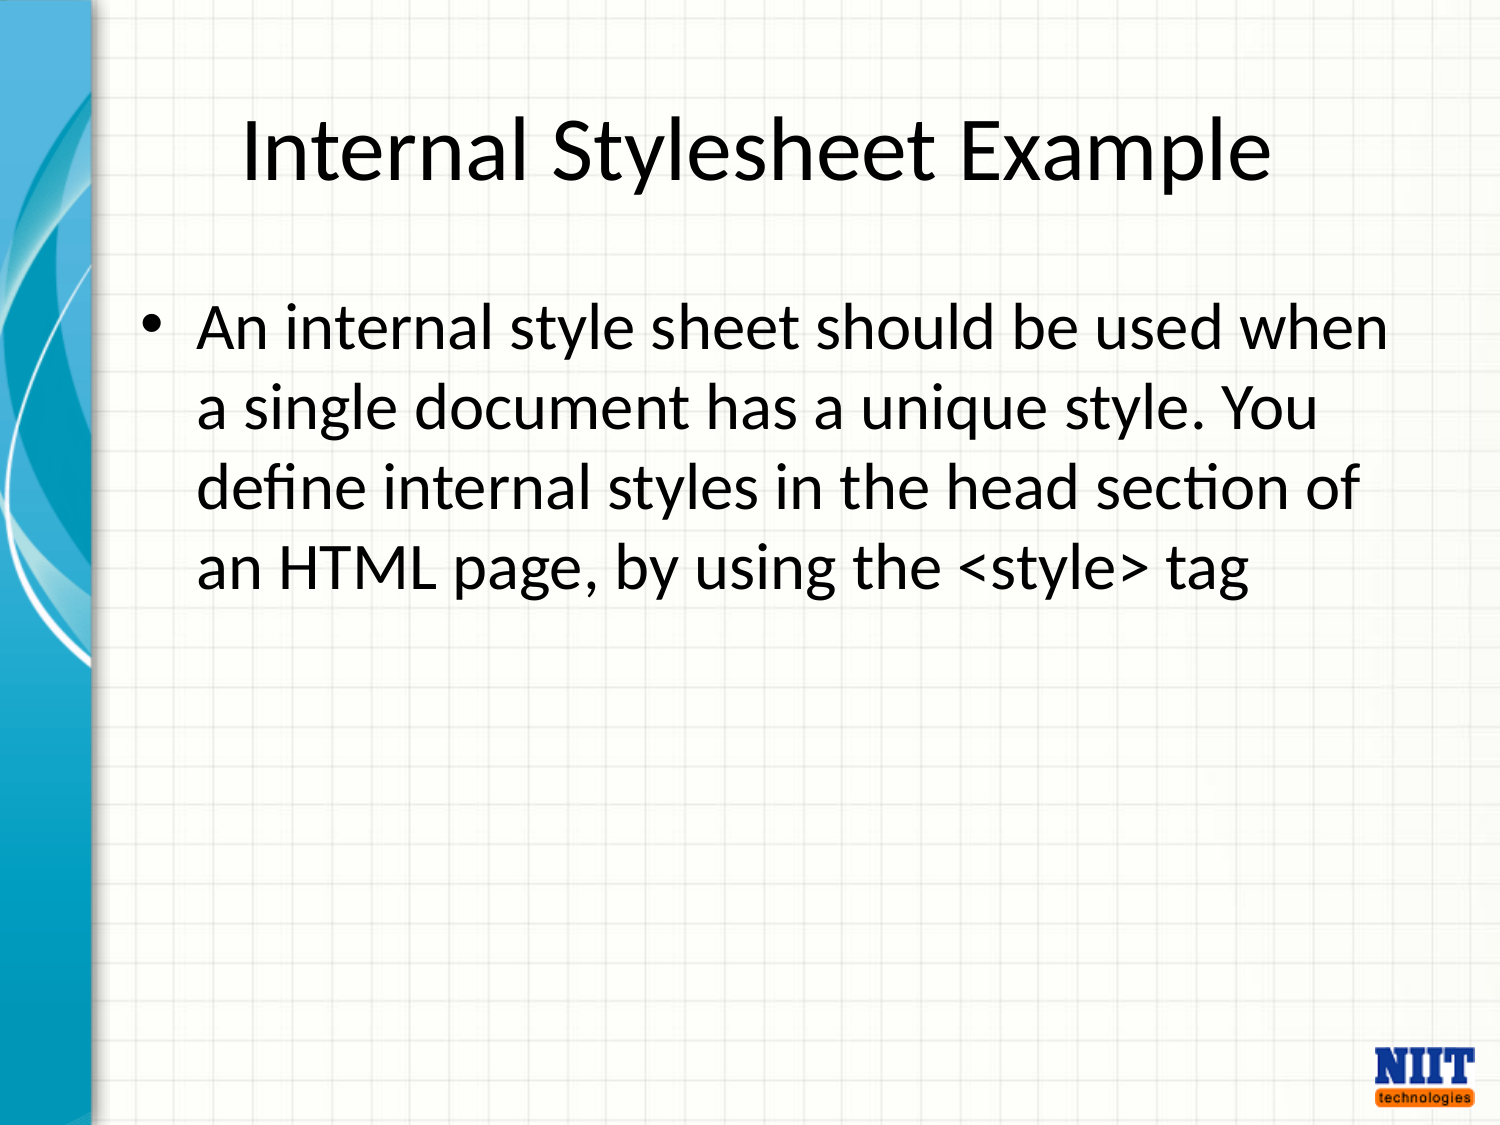

# Internal Stylesheet Example
An internal style sheet should be used when a single document has a unique style. You define internal styles in the head section of an HTML page, by using the <style> tag